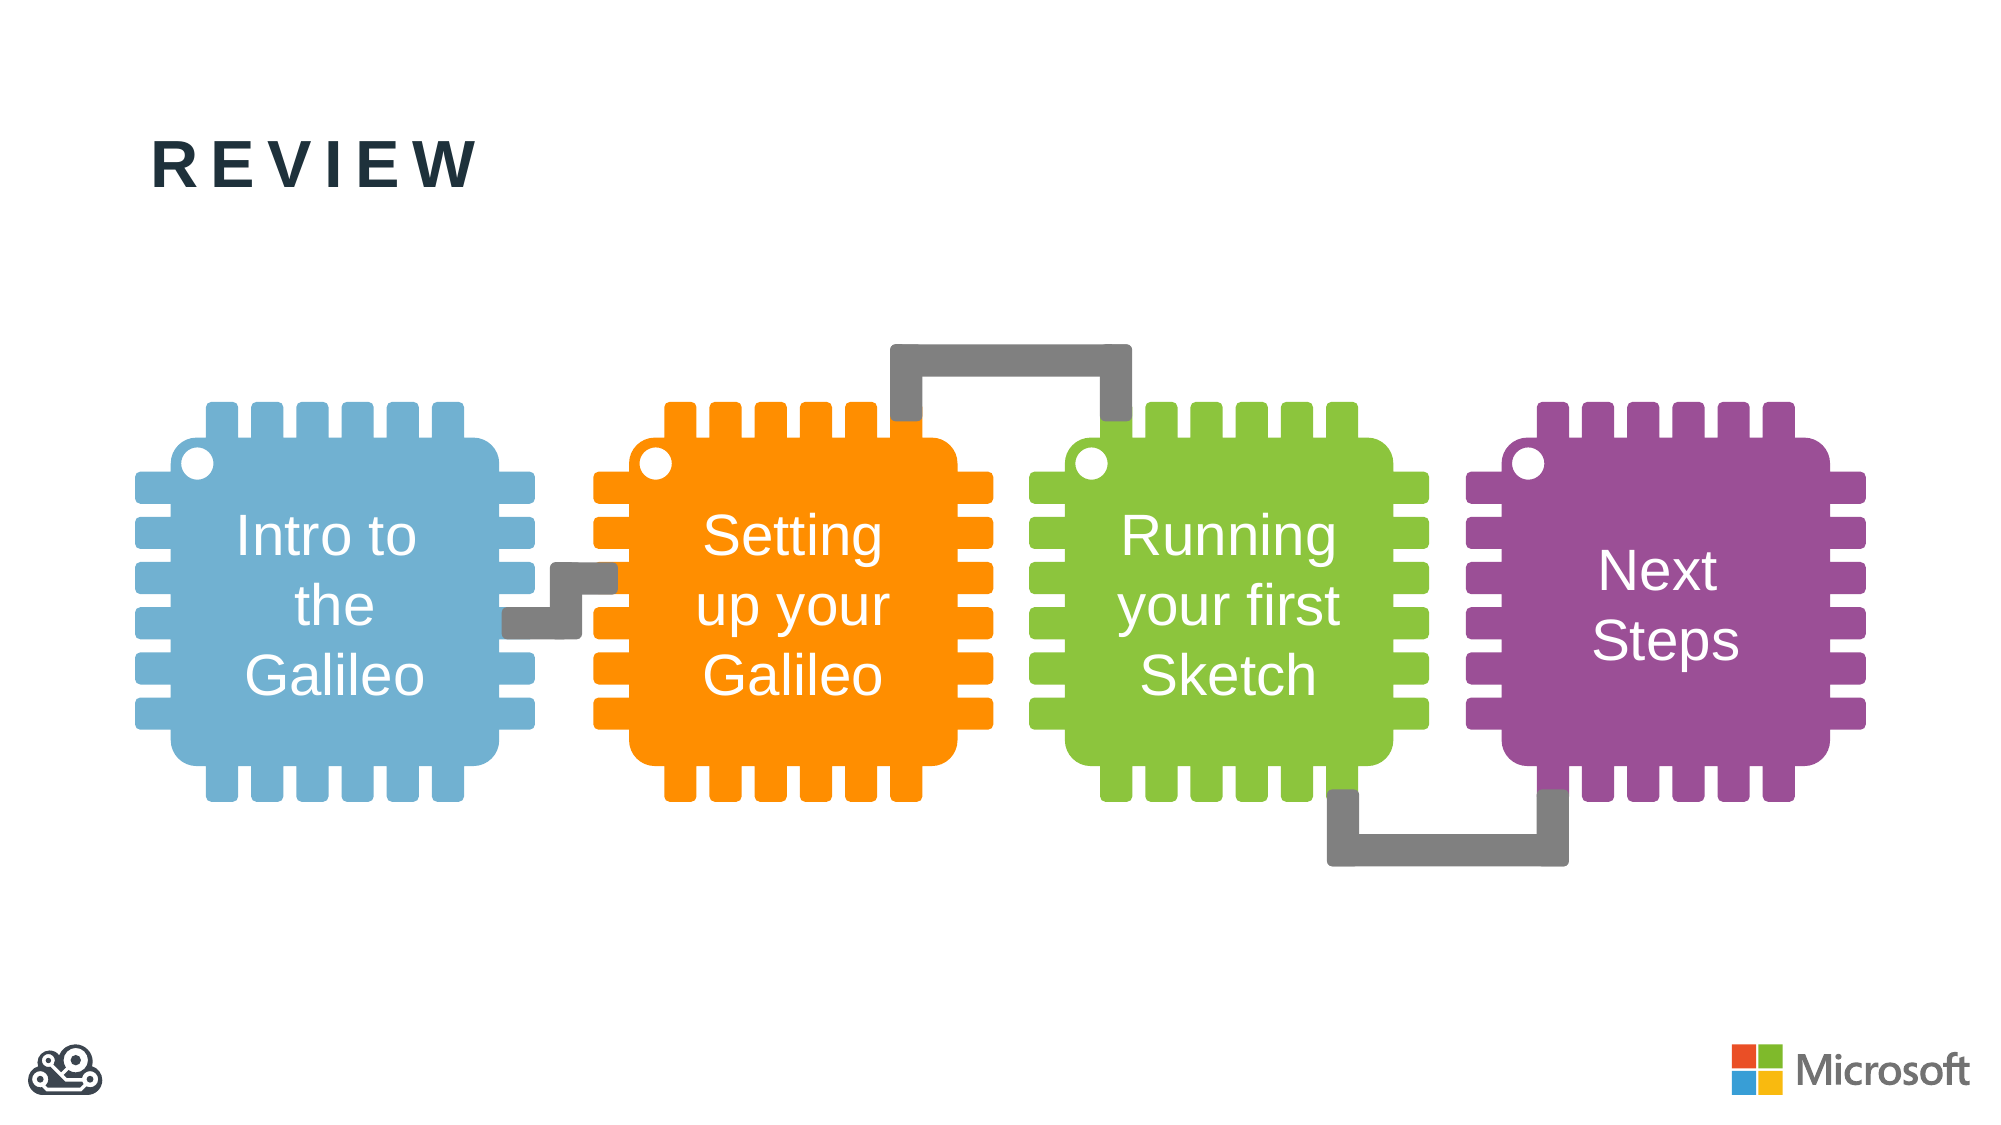

# REVIEW

Running
your first
Sketch
Intro to
the
Galileo
Setting
up your
Galileo

Next
Steps